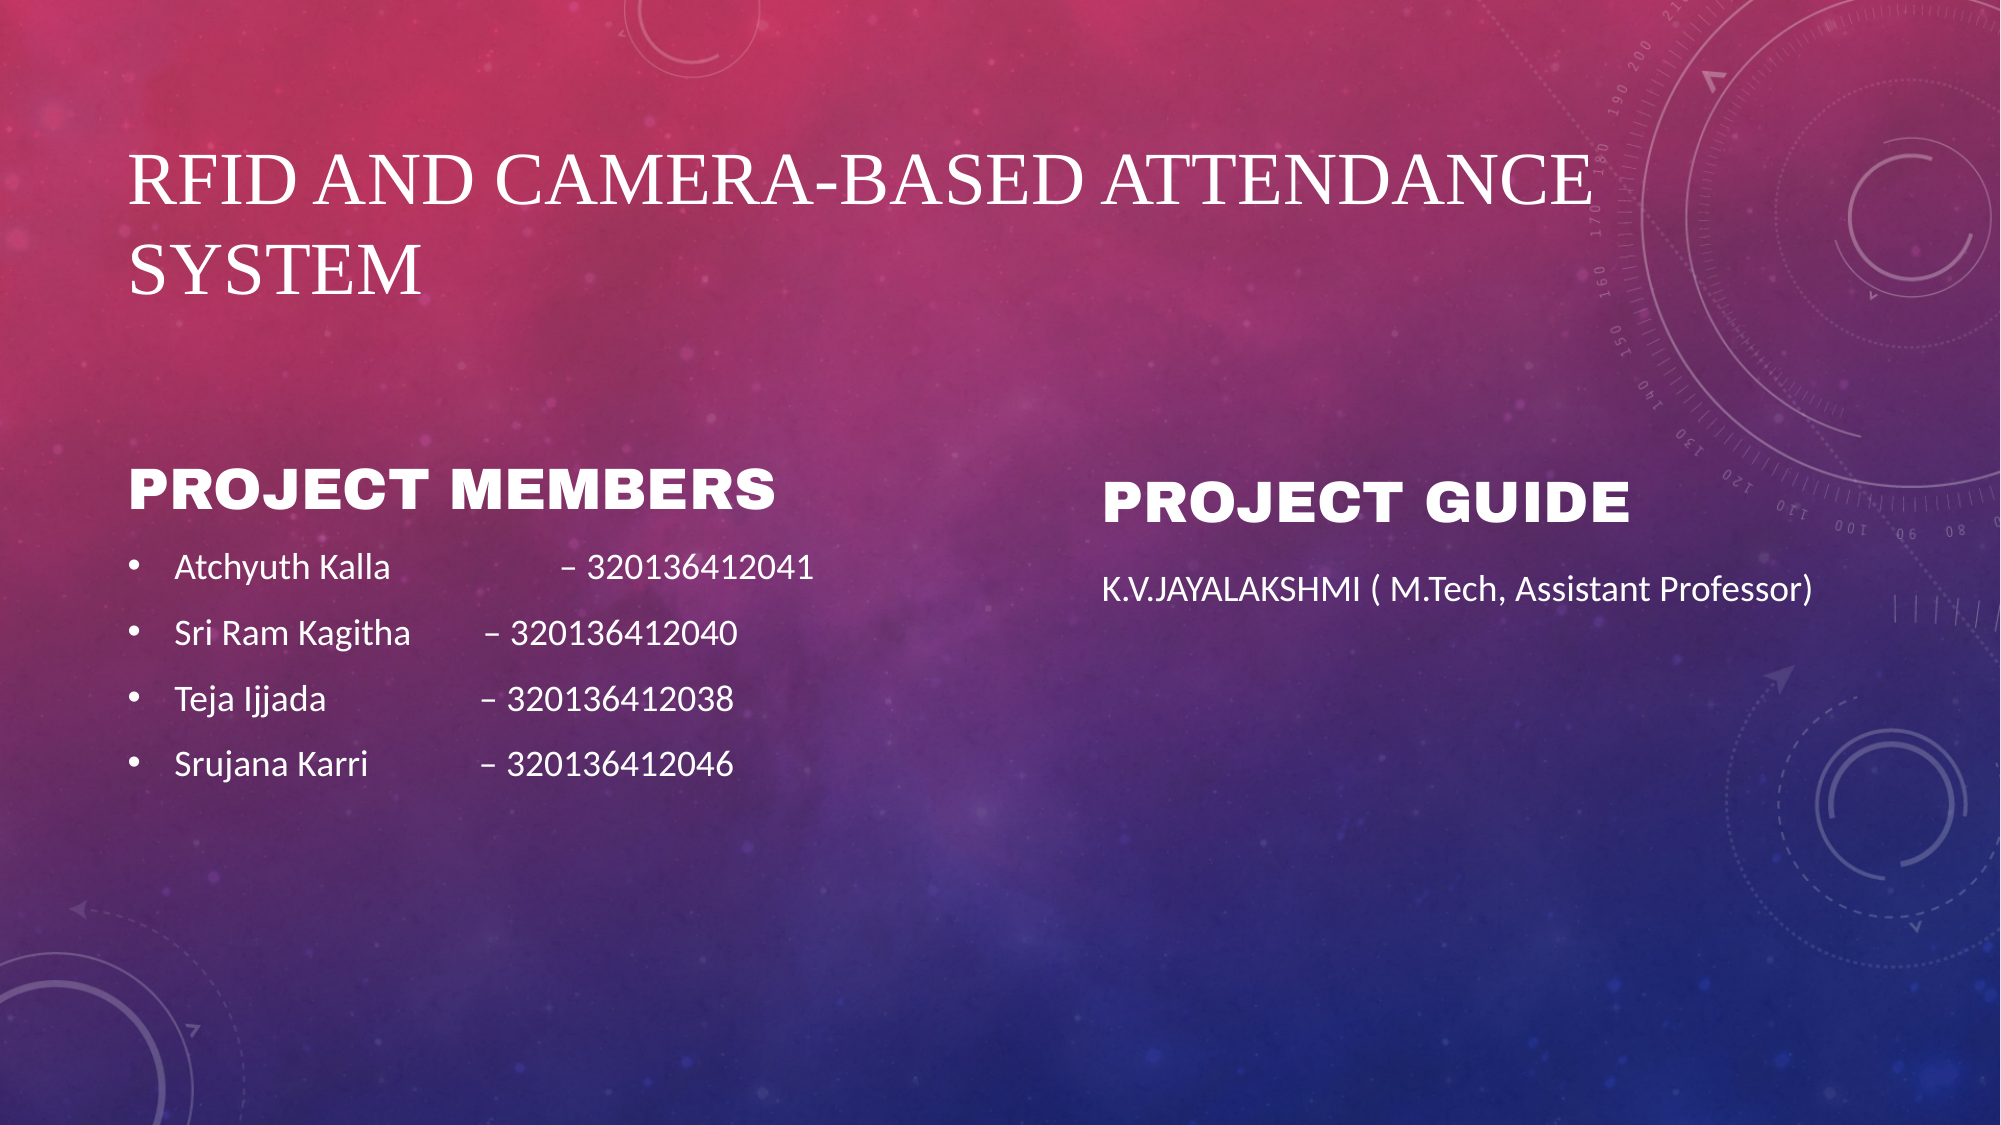

# RFID and Camera-Based Attendance System
PROJECT MEMBERS
Atchyuth Kalla 	          – 320136412041
Sri Ram Kagitha	 – 320136412040
Teja Ijjada                  – 320136412038
Srujana Karri             – 320136412046

PROJECT GUIDE

K.V.JAYALAKSHMI ( M.Tech, Assistant Professor)